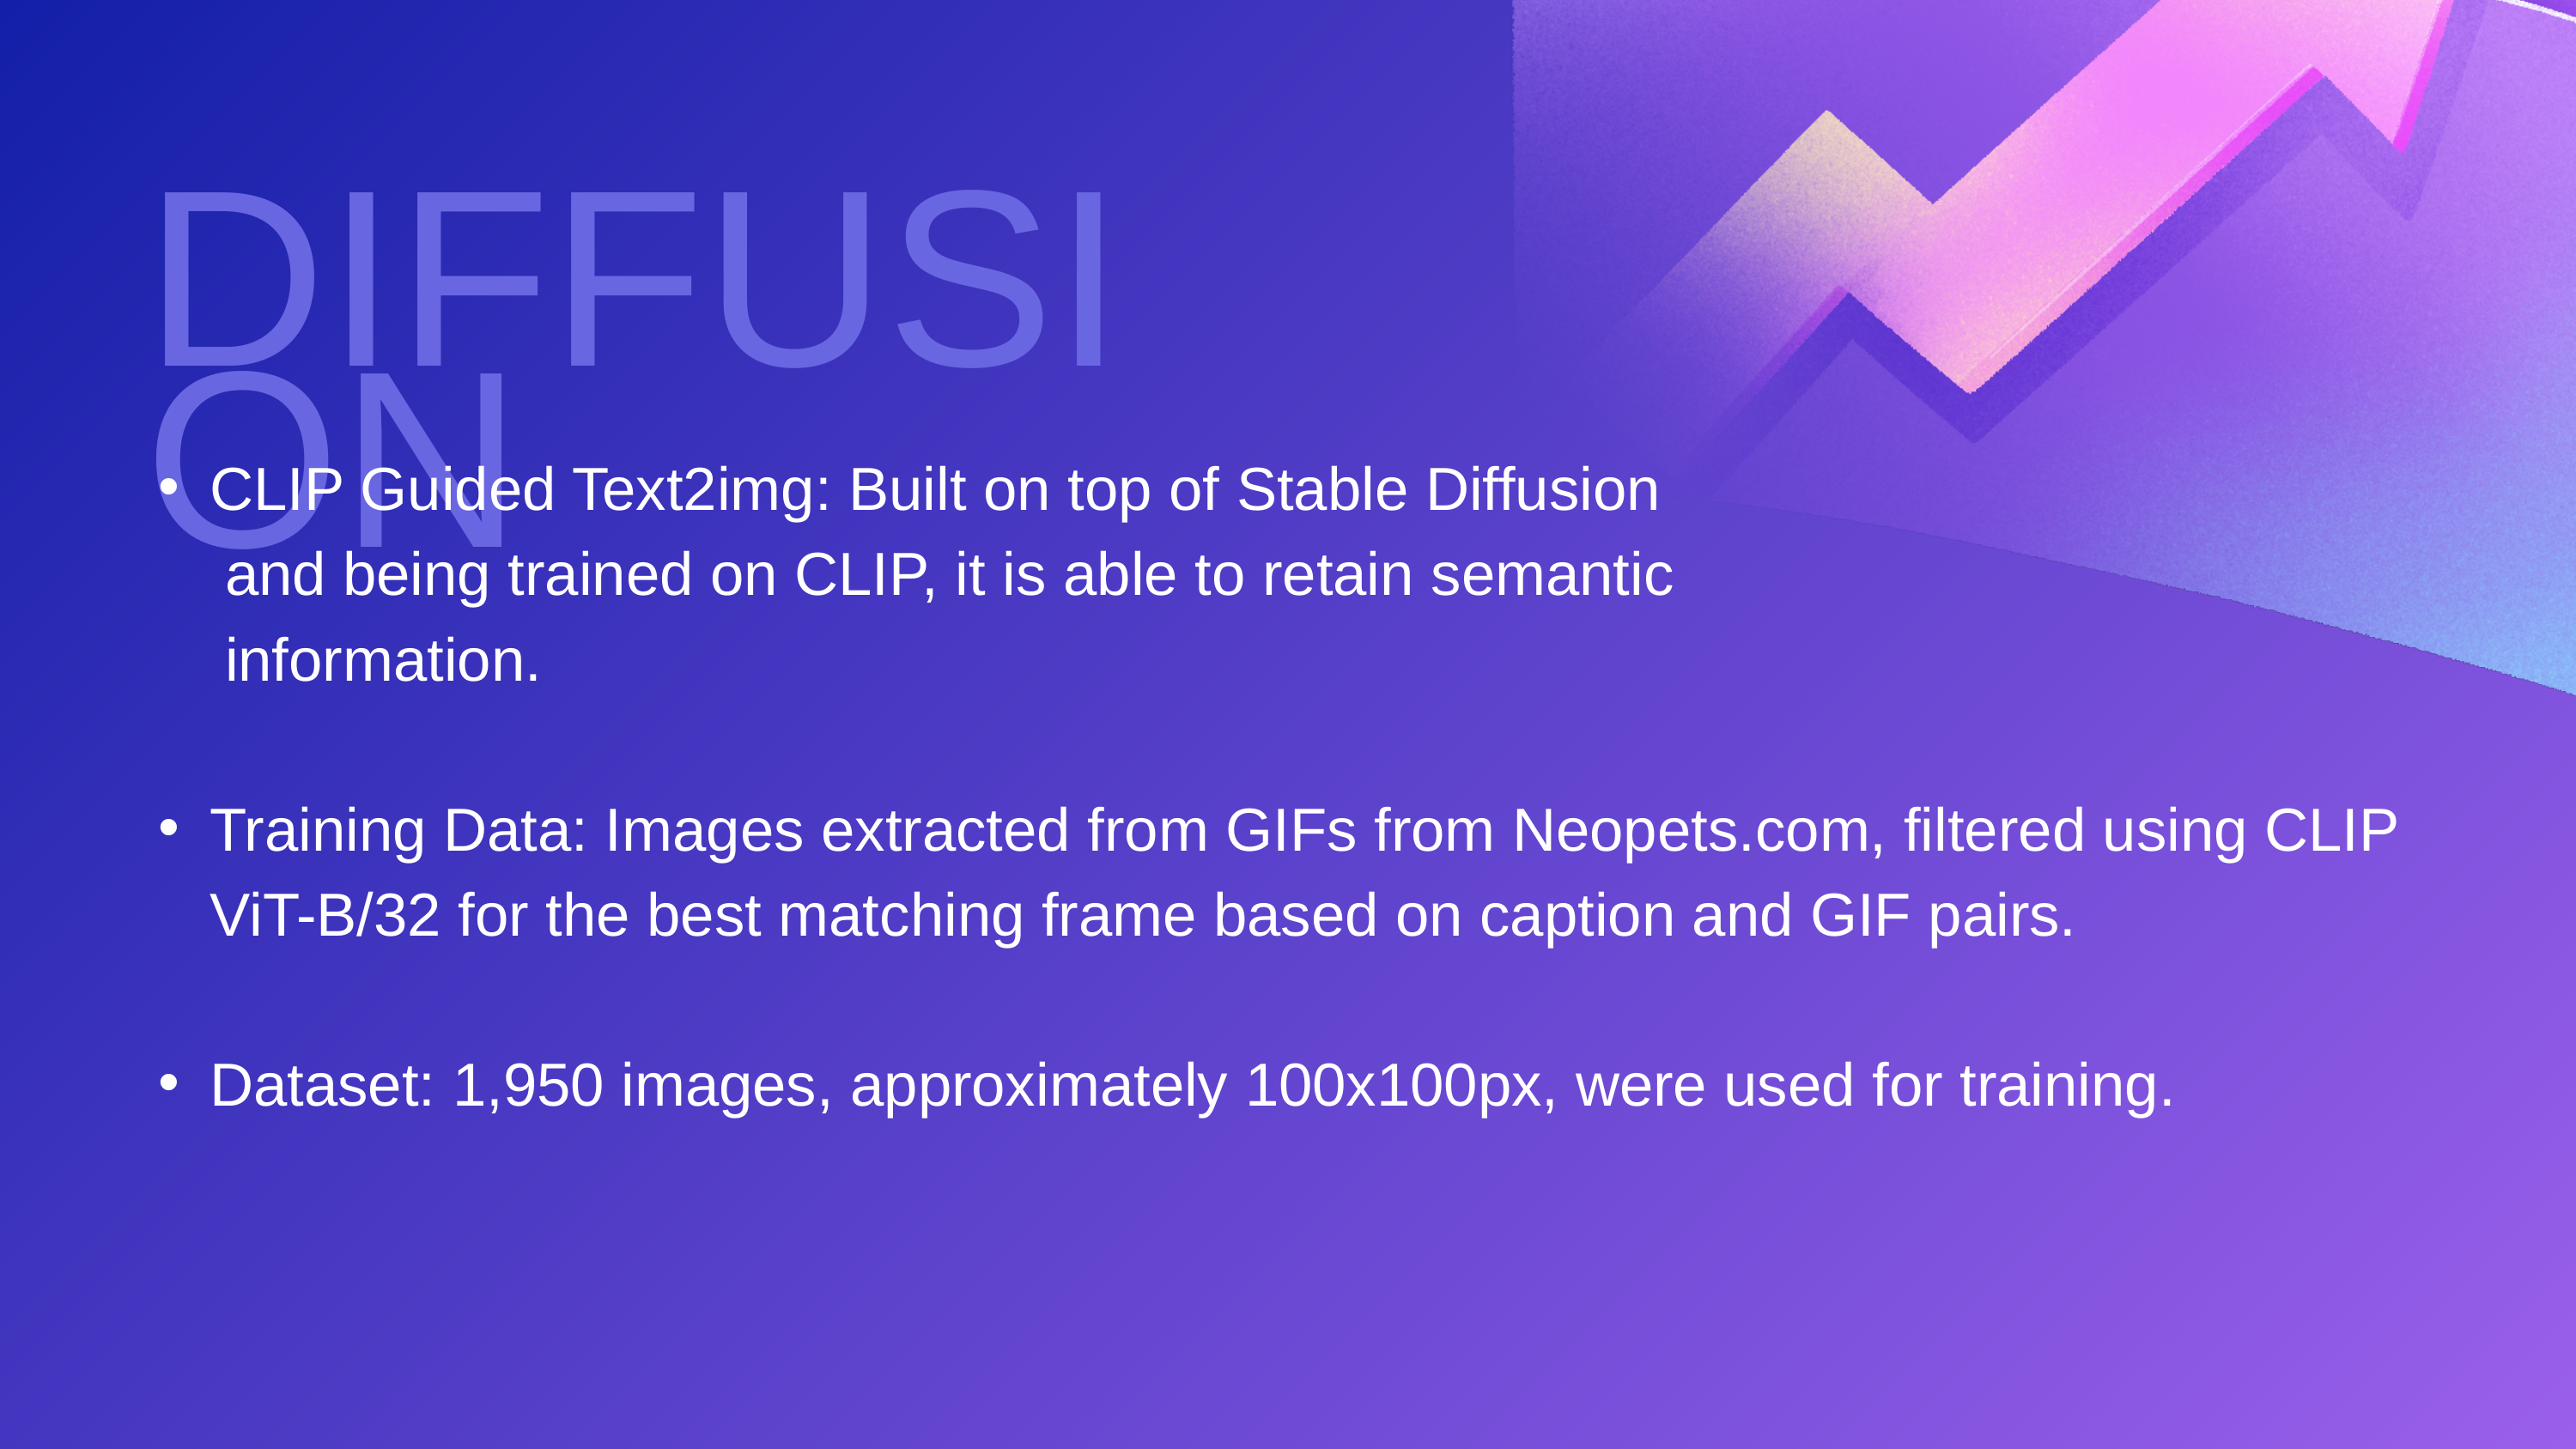

DIFFUSION
CLIP Guided Text2img: Built on top of Stable Diffusion
       and being trained on CLIP, it is able to retain semantic
       information.

Training Data: Images extracted from GIFs from Neopets.com, filtered using CLIP ViT-B/32 for the best matching frame based on caption and GIF pairs.

Dataset: 1,950 images, approximately 100x100px, were used for training.